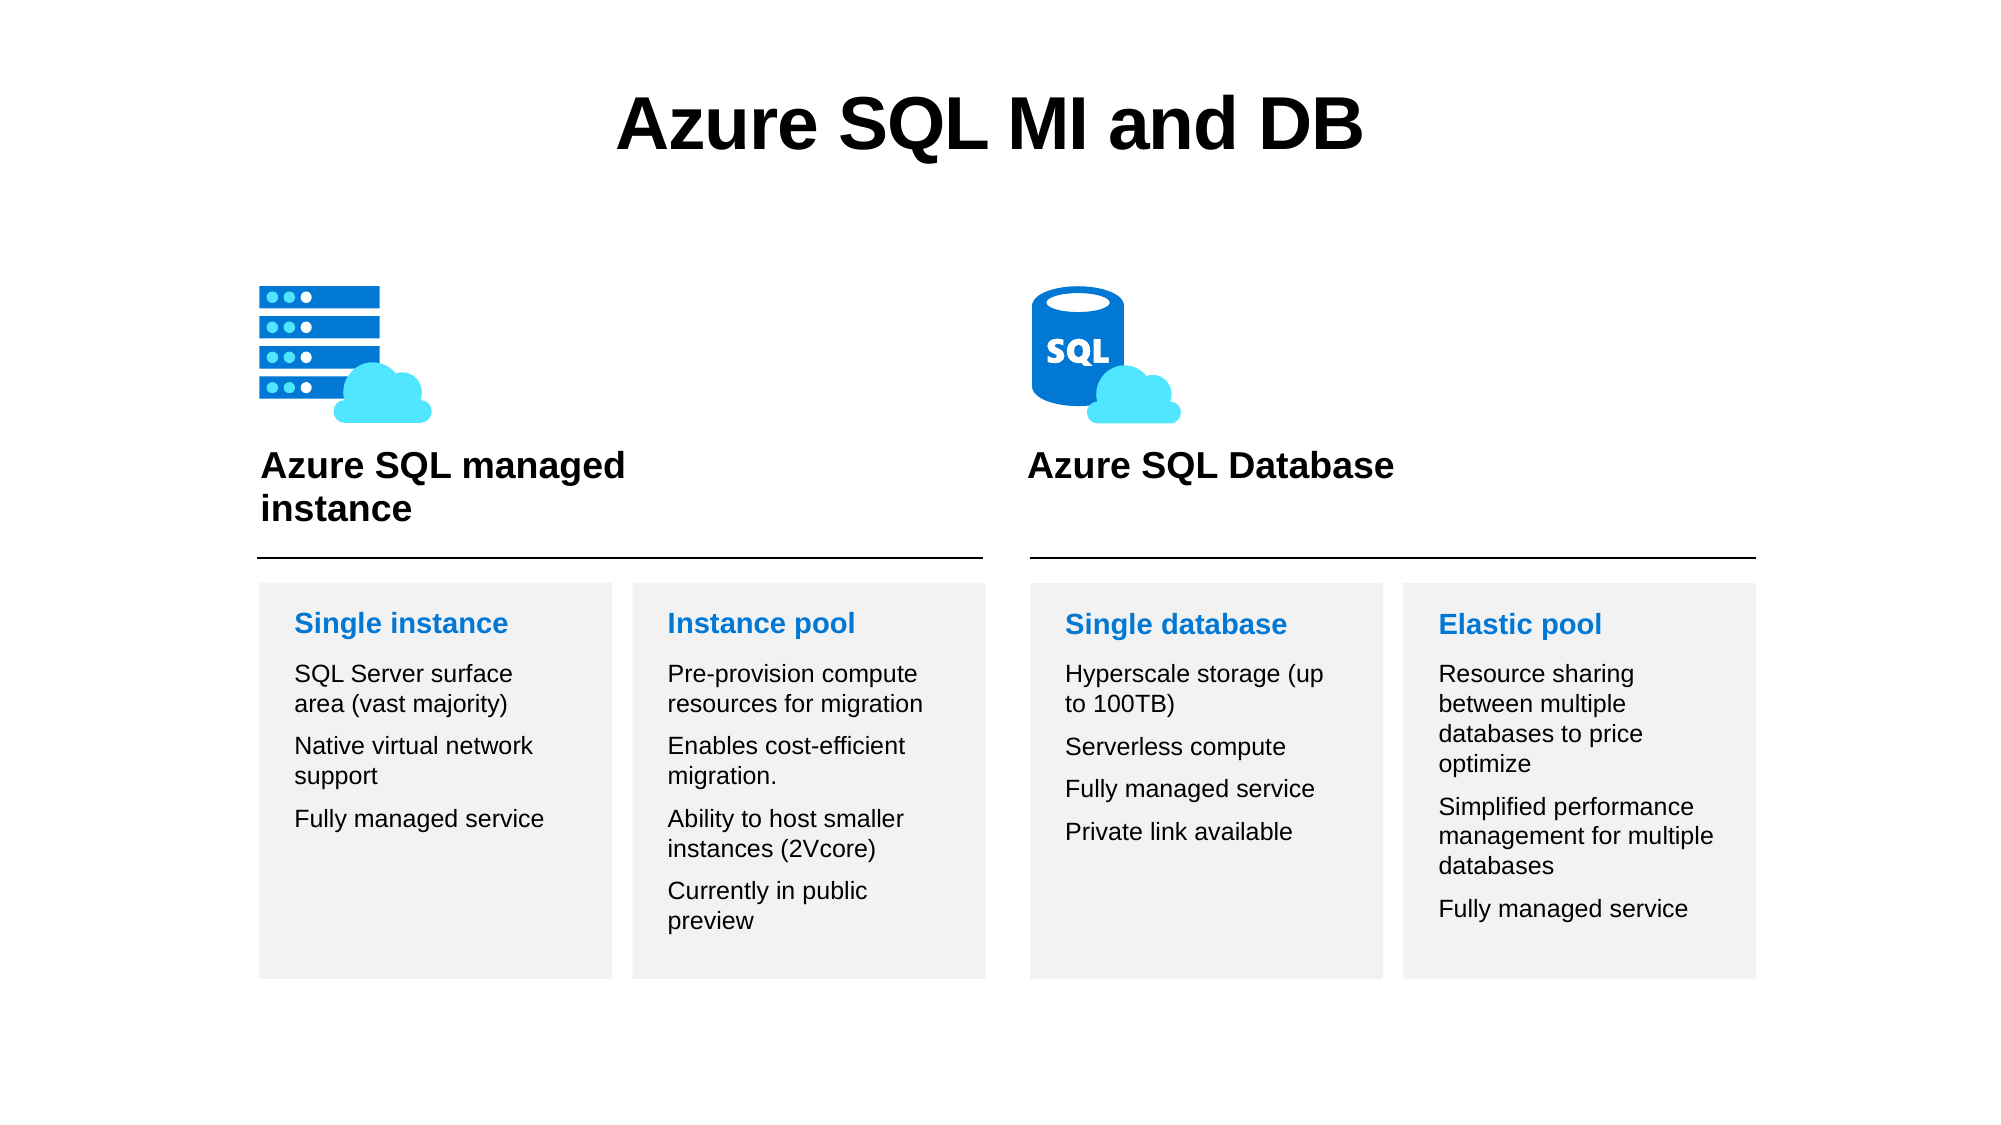

# Azure SQL MI and DB

Azure SQL managed instance
Azure SQL Database

Single instance
Instance pool
Single database
Elastic pool
SQL Server surface area (vast majority)
Native virtual network support
Fully managed service
Pre-provision compute resources for migration
Enables cost-efficient migration.
Ability to host smaller instances (2Vcore)
Currently in public preview
Hyperscale storage (up to 100TB)
Serverless compute
Fully managed service
Private link available
Resource sharing between multiple databases to price optimize
Simplified performance management for multiple databases
Fully managed service